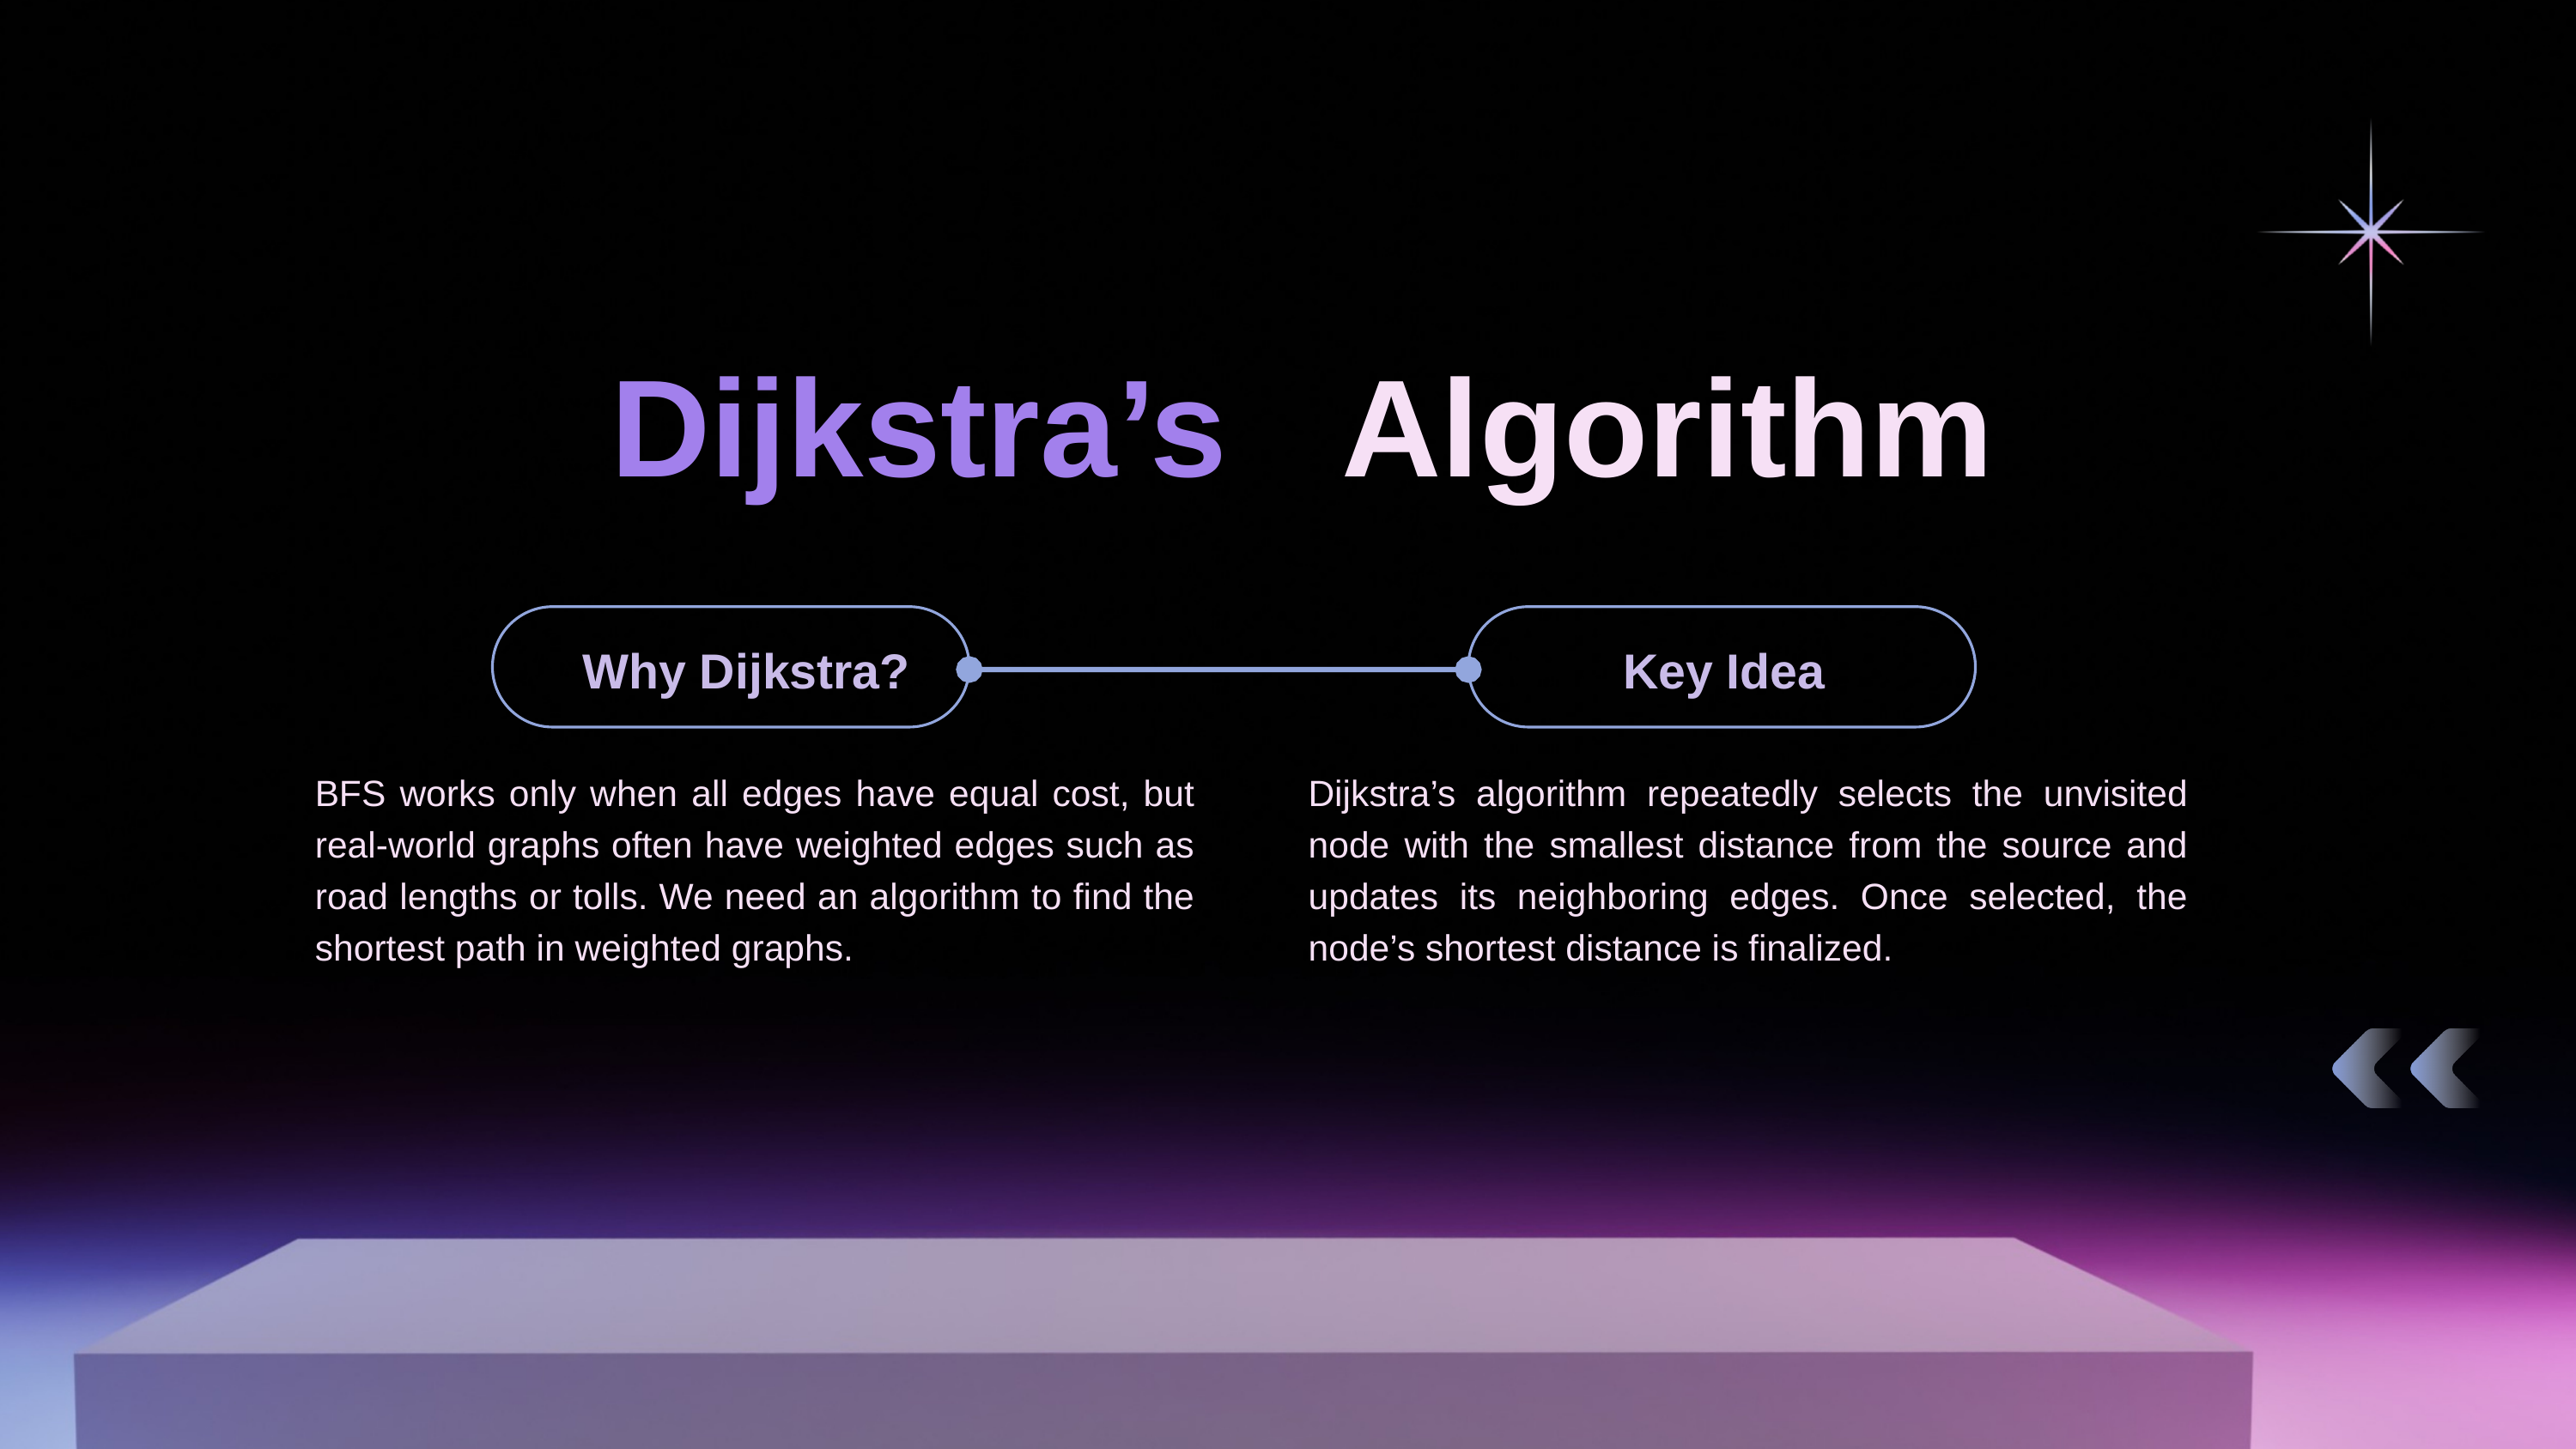

Dijkstra’s
Algorithm

Why Dijkstra?
Key Idea

BFS works only when all edges have equal cost, but real-world graphs often have weighted edges such as road lengths or tolls. We need an algorithm to find the shortest path in weighted graphs.
Dijkstra’s algorithm repeatedly selects the unvisited node with the smallest distance from the source and updates its neighboring edges. Once selected, the node’s shortest distance is finalized.